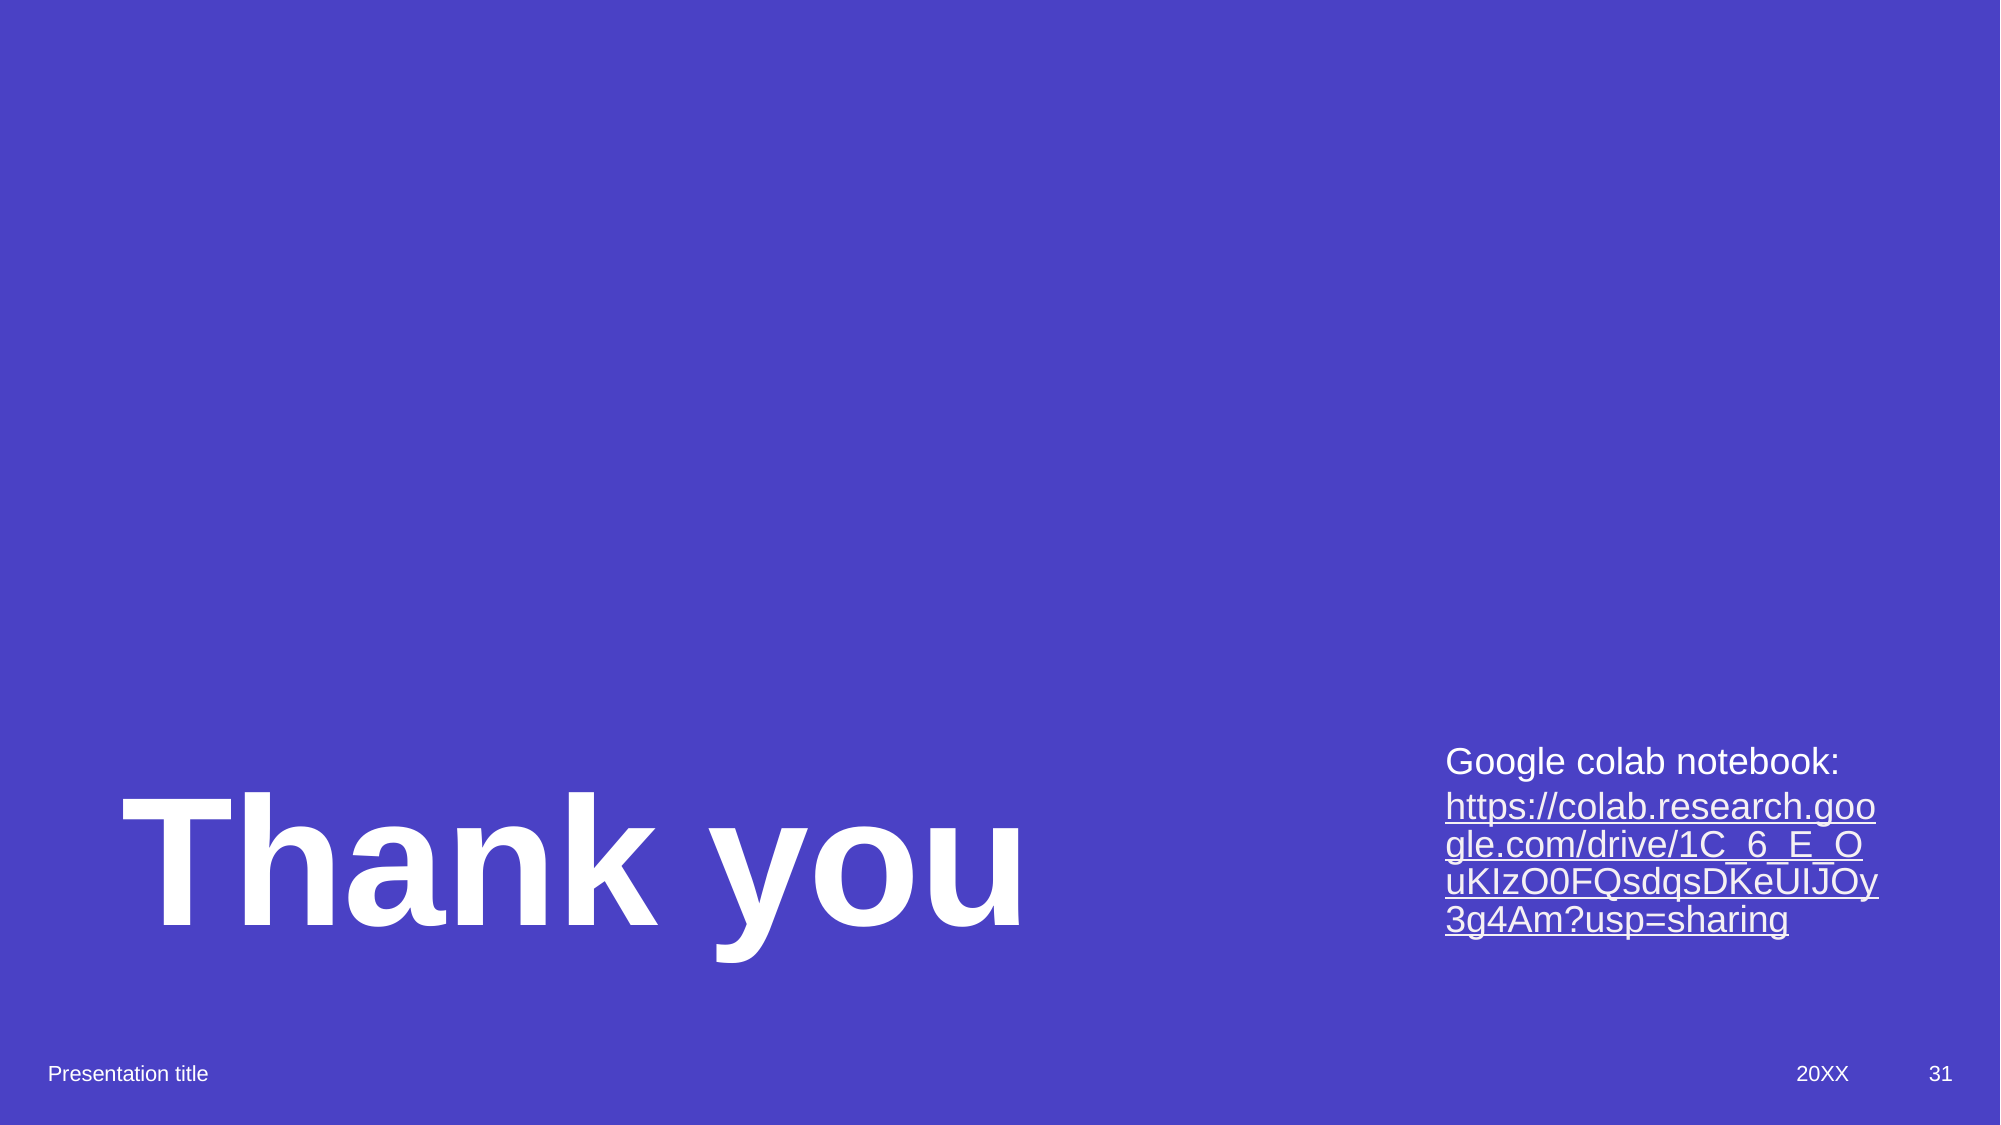

# Thank you
Google colab notebook: https://colab.research.google.com/drive/1C_6_E_OuKIzO0FQsdqsDKeUIJOy3g4Am?usp=sharing
20XX
Presentation title
31